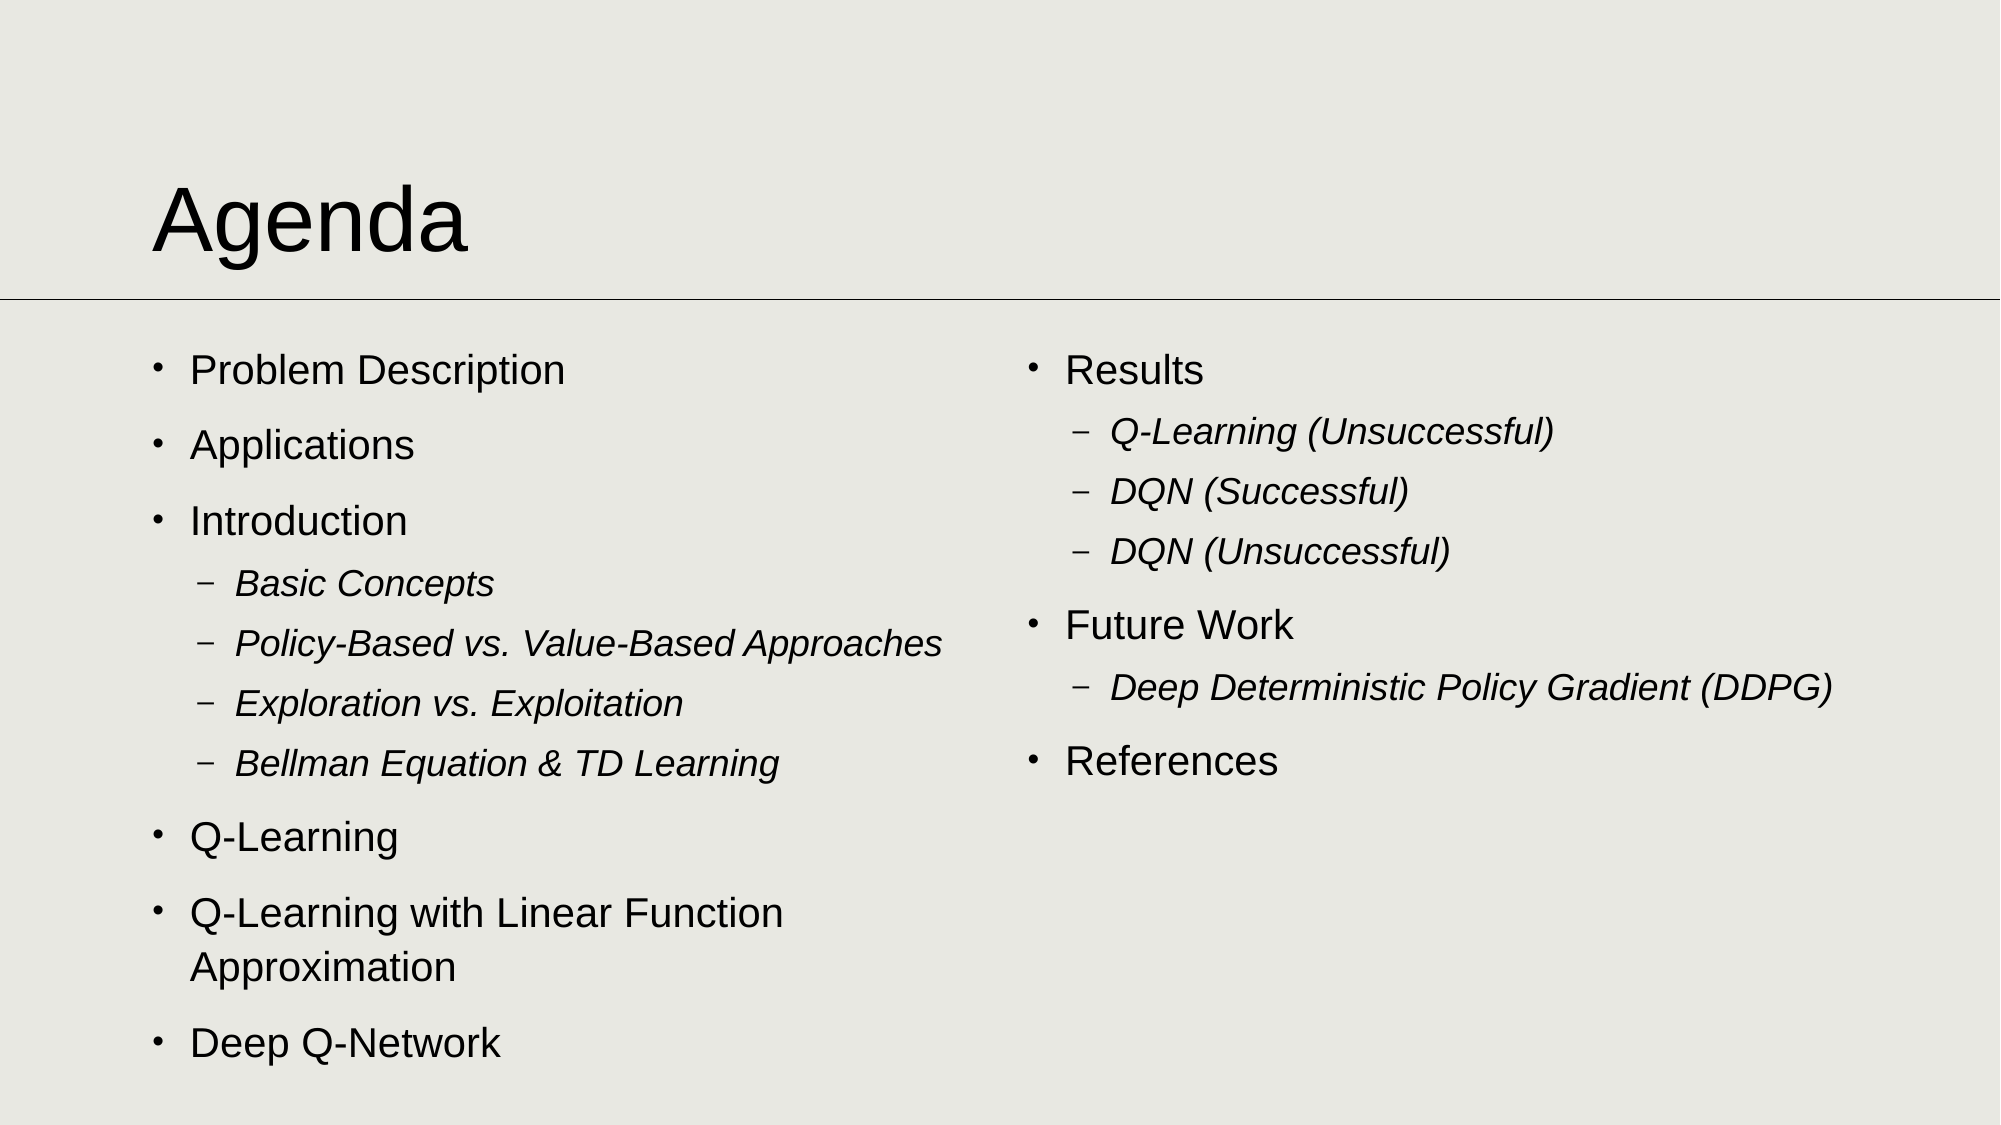

# Agenda
Problem Description
Applications
Introduction
Basic Concepts
Policy-Based vs. Value-Based Approaches
Exploration vs. Exploitation
Bellman Equation & TD Learning
Q-Learning
Q-Learning with Linear Function Approximation
Deep Q-Network
Results
Q-Learning (Unsuccessful)
DQN (Successful)
DQN (Unsuccessful)
Future Work
Deep Deterministic Policy Gradient (DDPG)
References